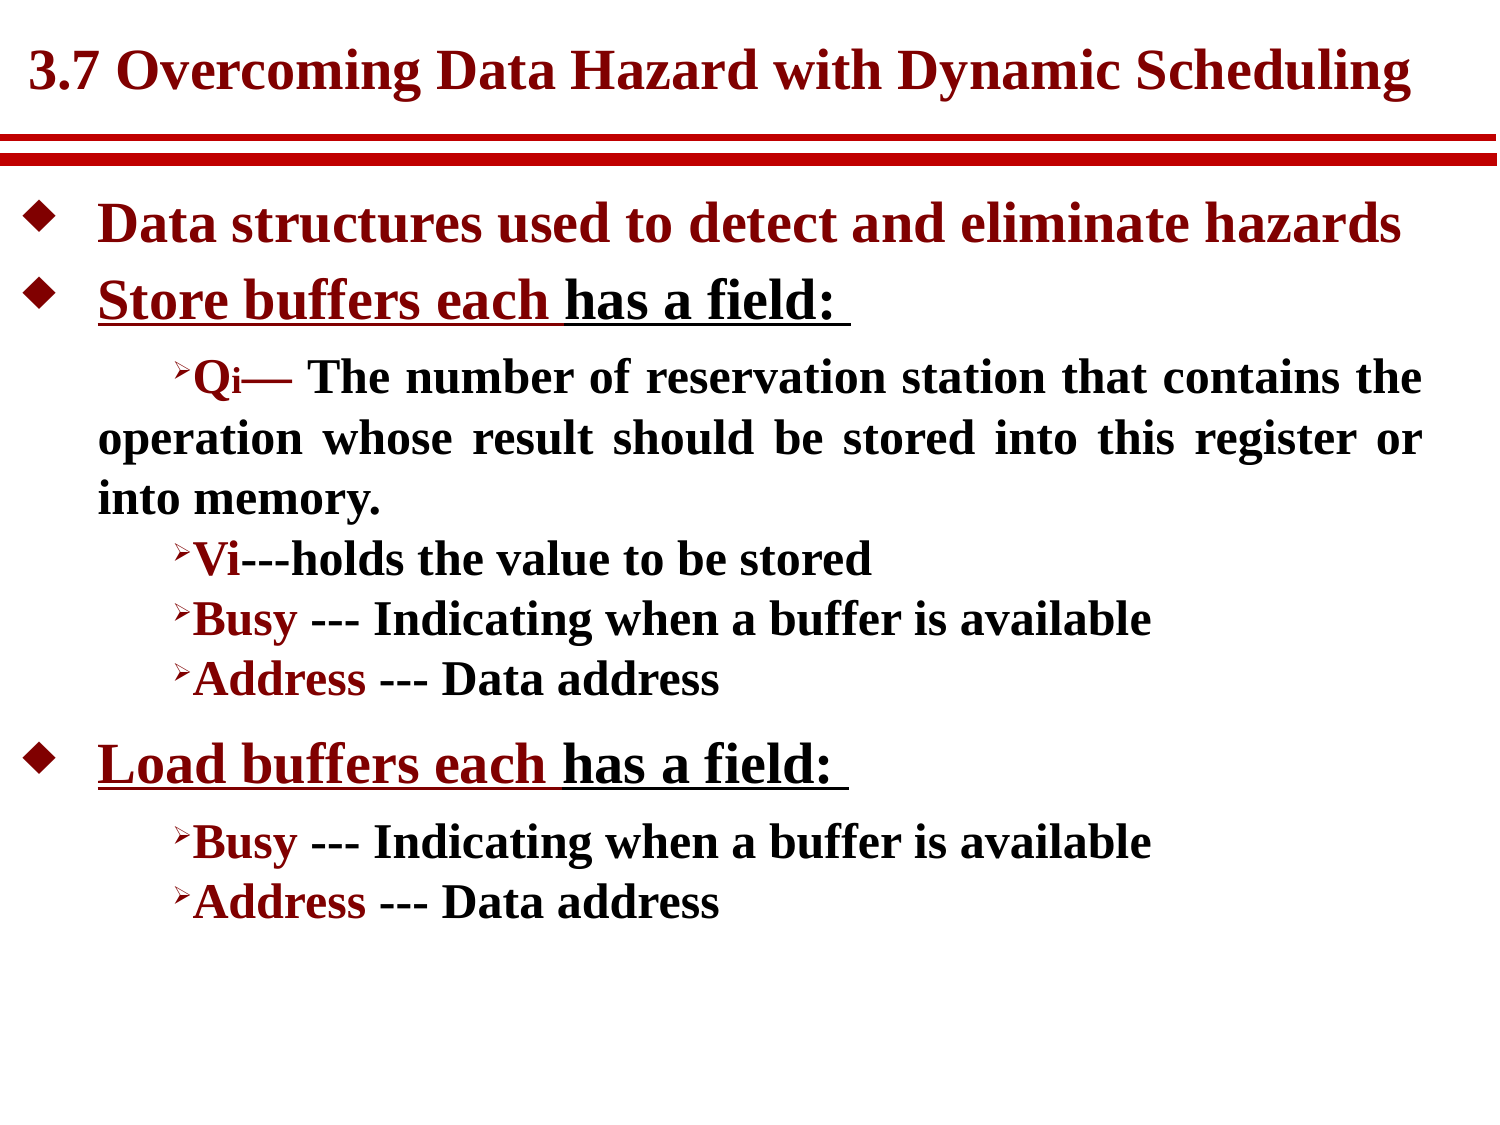

# 3.7 Overcoming Data Hazard with Dynamic Scheduling
Data structures used to detect and eliminate hazards
Store buffers each has a field:
Qi— The number of reservation station that contains the operation whose result should be stored into this register or into memory.
Vi---holds the value to be stored
Busy --- Indicating when a buffer is available
Address --- Data address
Load buffers each has a field:
Busy --- Indicating when a buffer is available
Address --- Data address